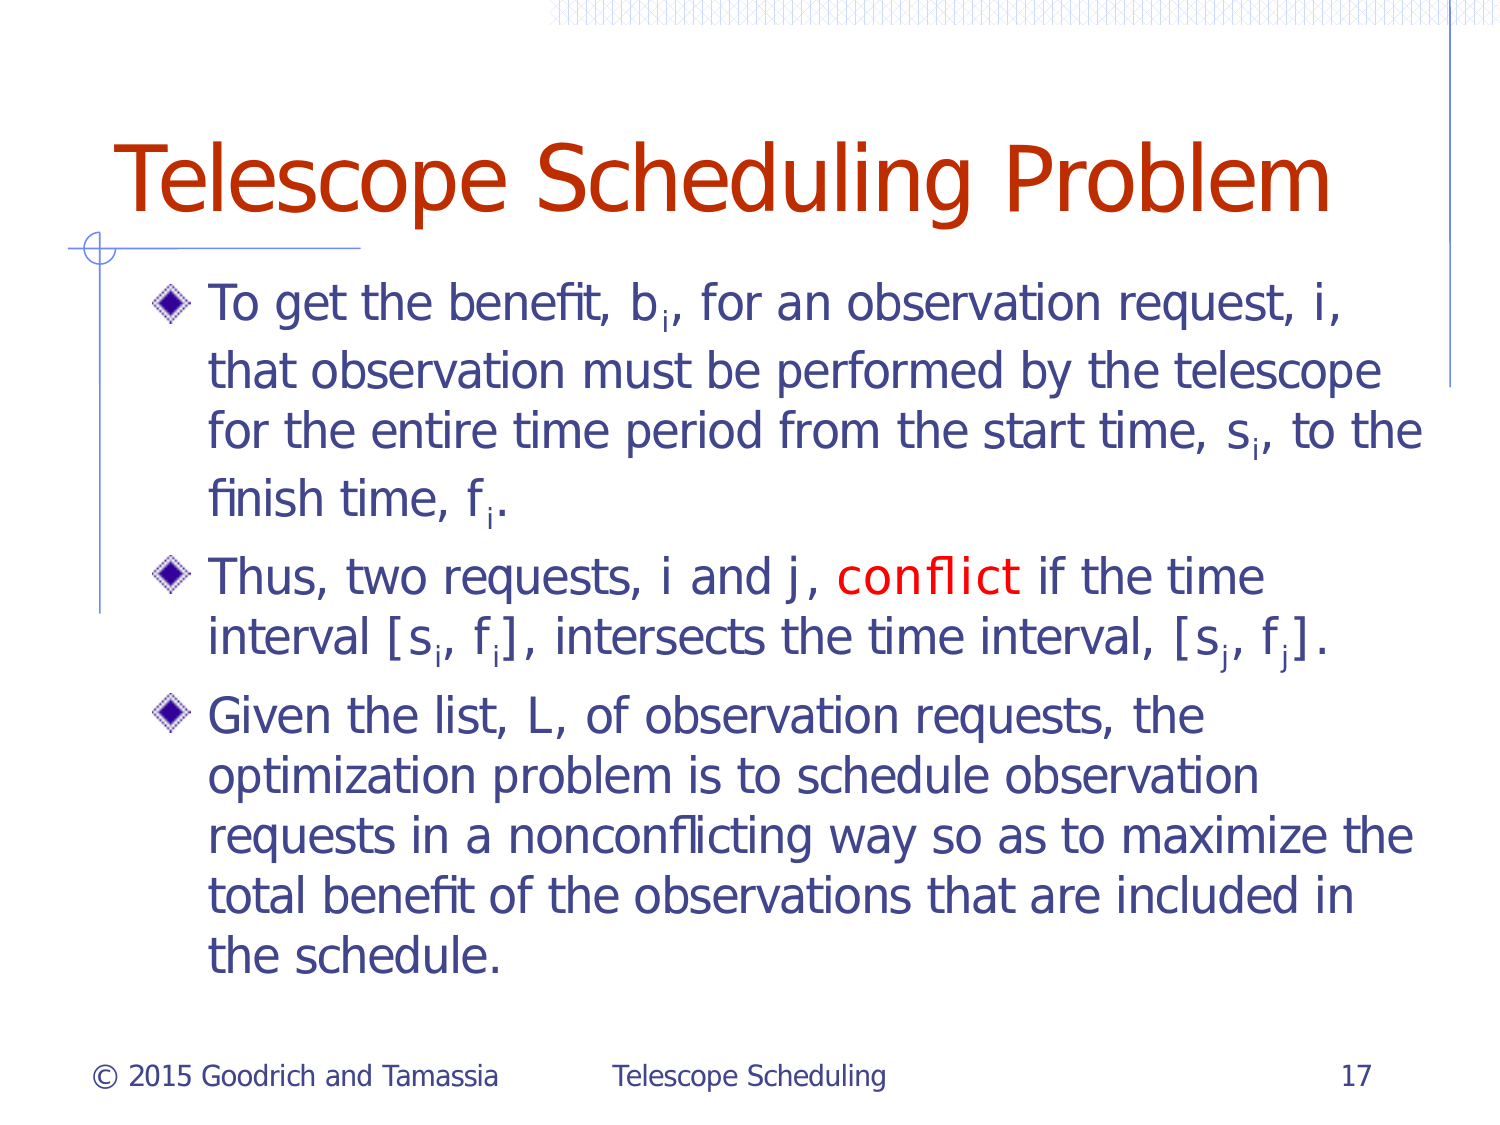

# Telescope Scheduling Problem
To get the benefit, bi, for an observation request, i, that observation must be performed by the telescope for the entire time period from the start time, si, to the finish time, fi.
Thus, two requests, i and j, conflict if the time interval [si, fi], intersects the time interval, [sj, fj].
Given the list, L, of observation requests, the optimization problem is to schedule observation requests in a nonconflicting way so as to maximize the total benefit of the observations that are included in the schedule.
Telescope Scheduling
17